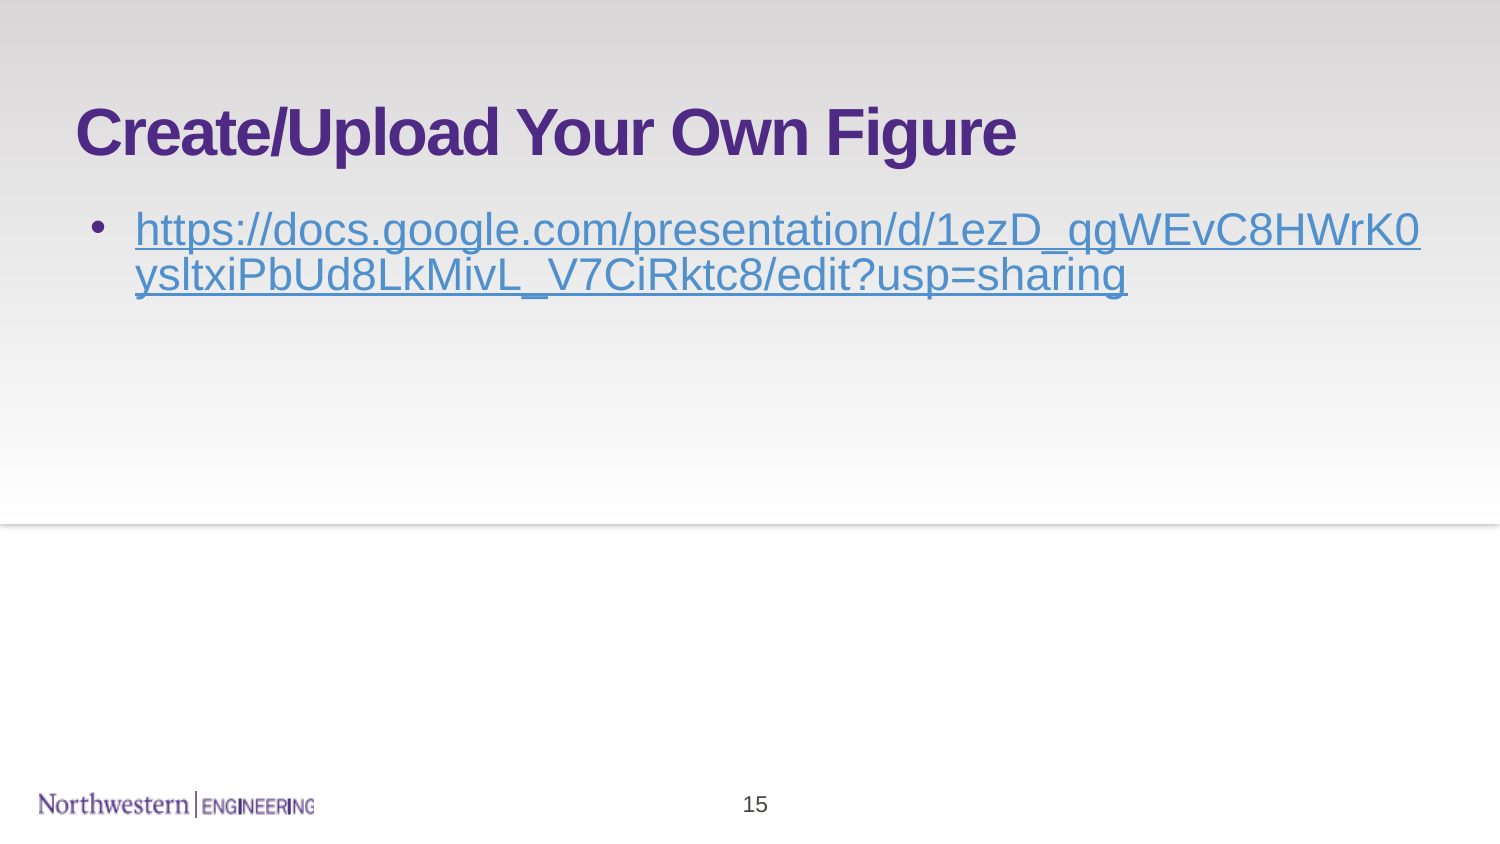

# Create/Upload Your Own Figure
https://docs.google.com/presentation/d/1ezD_qgWEvC8HWrK0ysltxiPbUd8LkMivL_V7CiRktc8/edit?usp=sharing
15